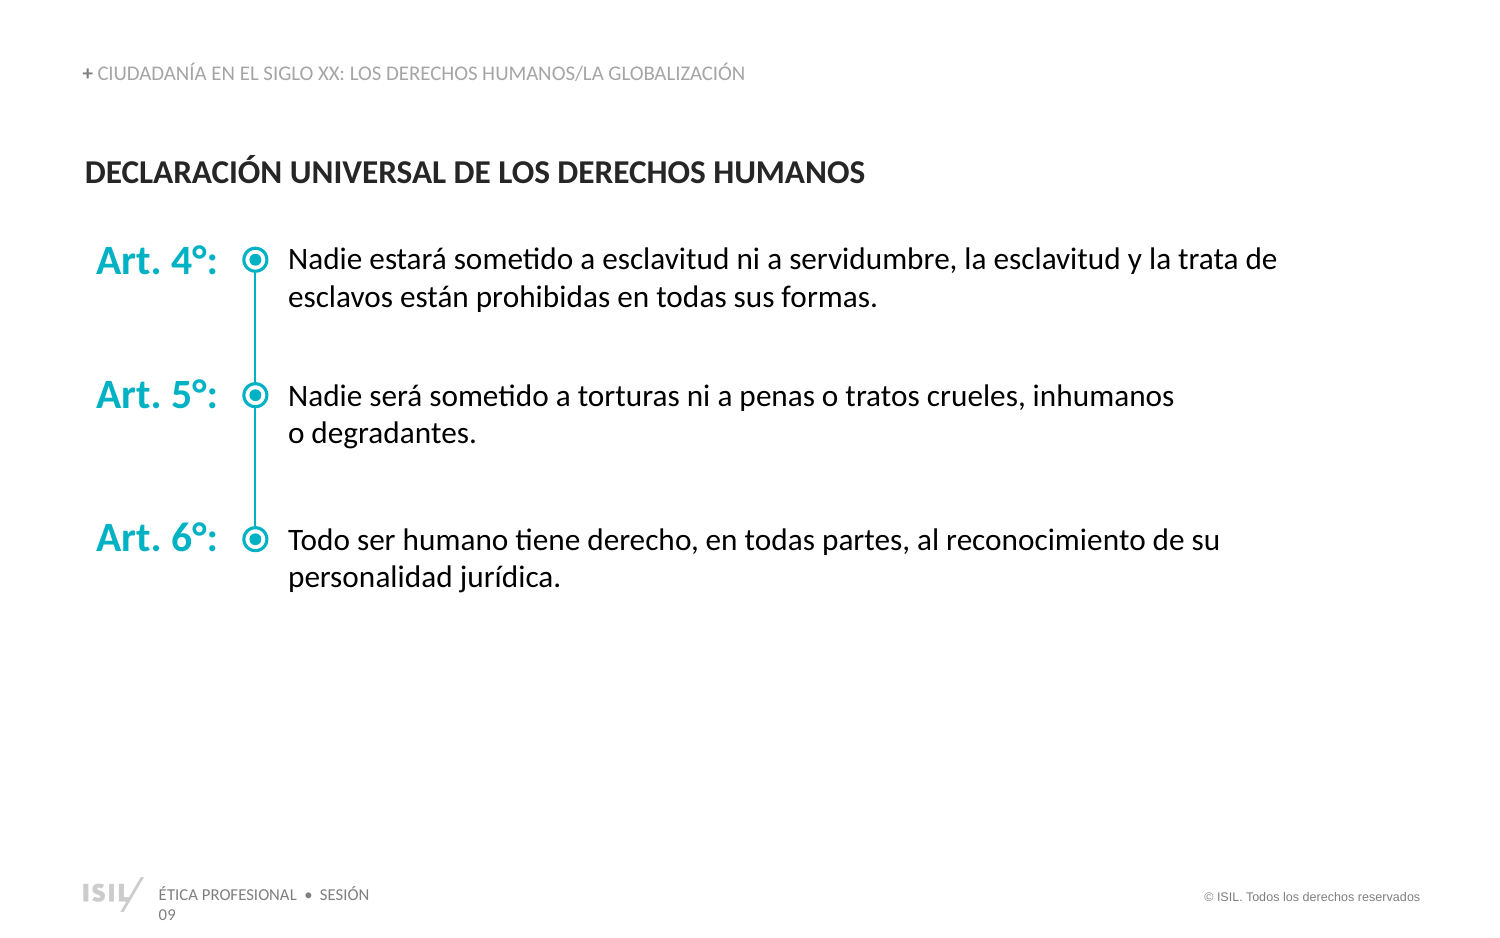

+ CIUDADANÍA EN EL SIGLO XX: LOS DERECHOS HUMANOS/LA GLOBALIZACIÓN
DECLARACIÓN UNIVERSAL DE LOS DERECHOS HUMANOS
Art. 4°:
Nadie estará sometido a esclavitud ni a servidumbre, la esclavitud y la trata de esclavos están prohibidas en todas sus formas.

Art. 5°:
Nadie será sometido a torturas ni a penas o tratos crueles, inhumanos o degradantes.

Art. 6°:
Todo ser humano tiene derecho, en todas partes, al reconocimiento de su personalidad jurídica.